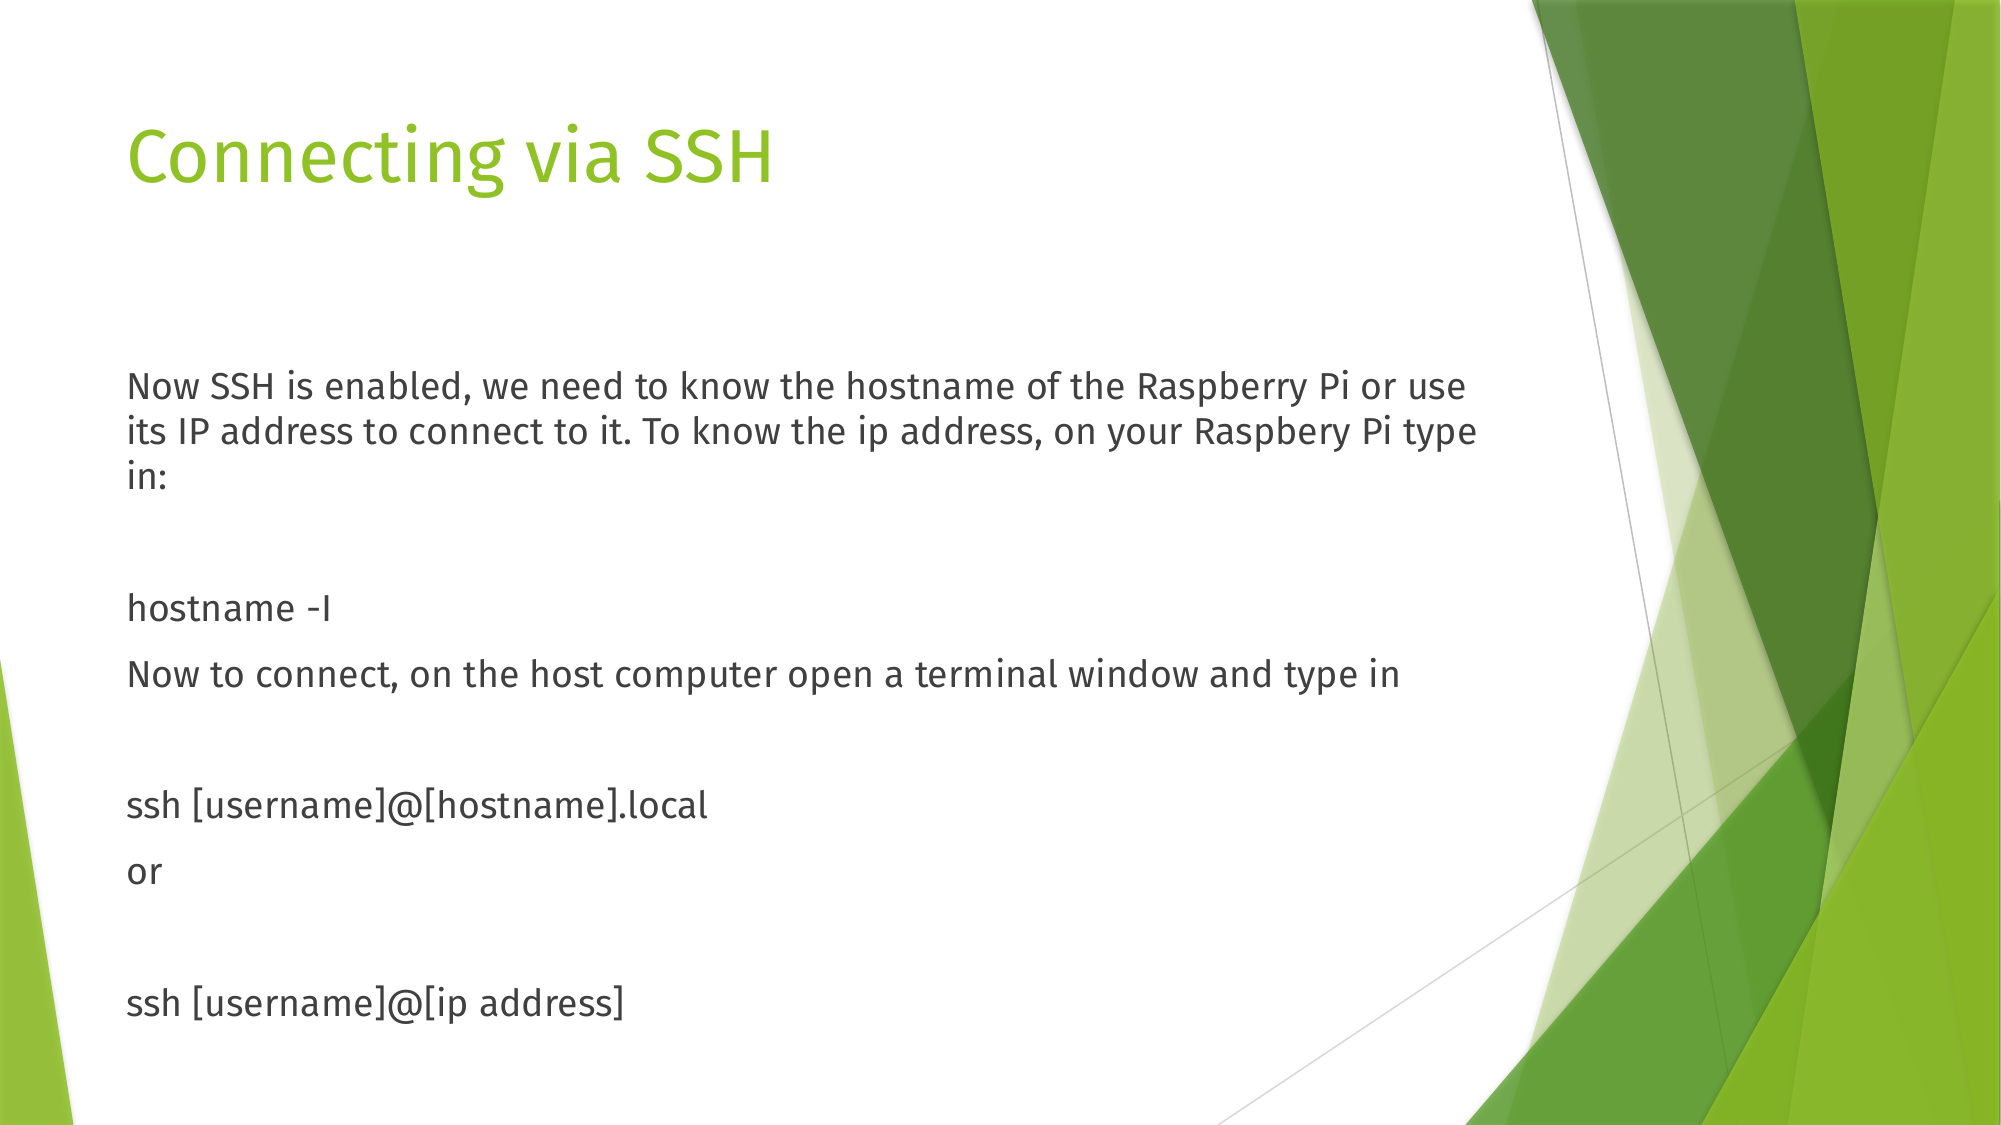

# Connecting via SSH
Now SSH is enabled, we need to know the hostname of the Raspberry Pi or use its IP address to connect to it. To know the ip address, on your Raspbery Pi type in:

hostname -I
Now to connect, on the host computer open a terminal window and type in

ssh [username]@[hostname].local
or

ssh [username]@[ip address]